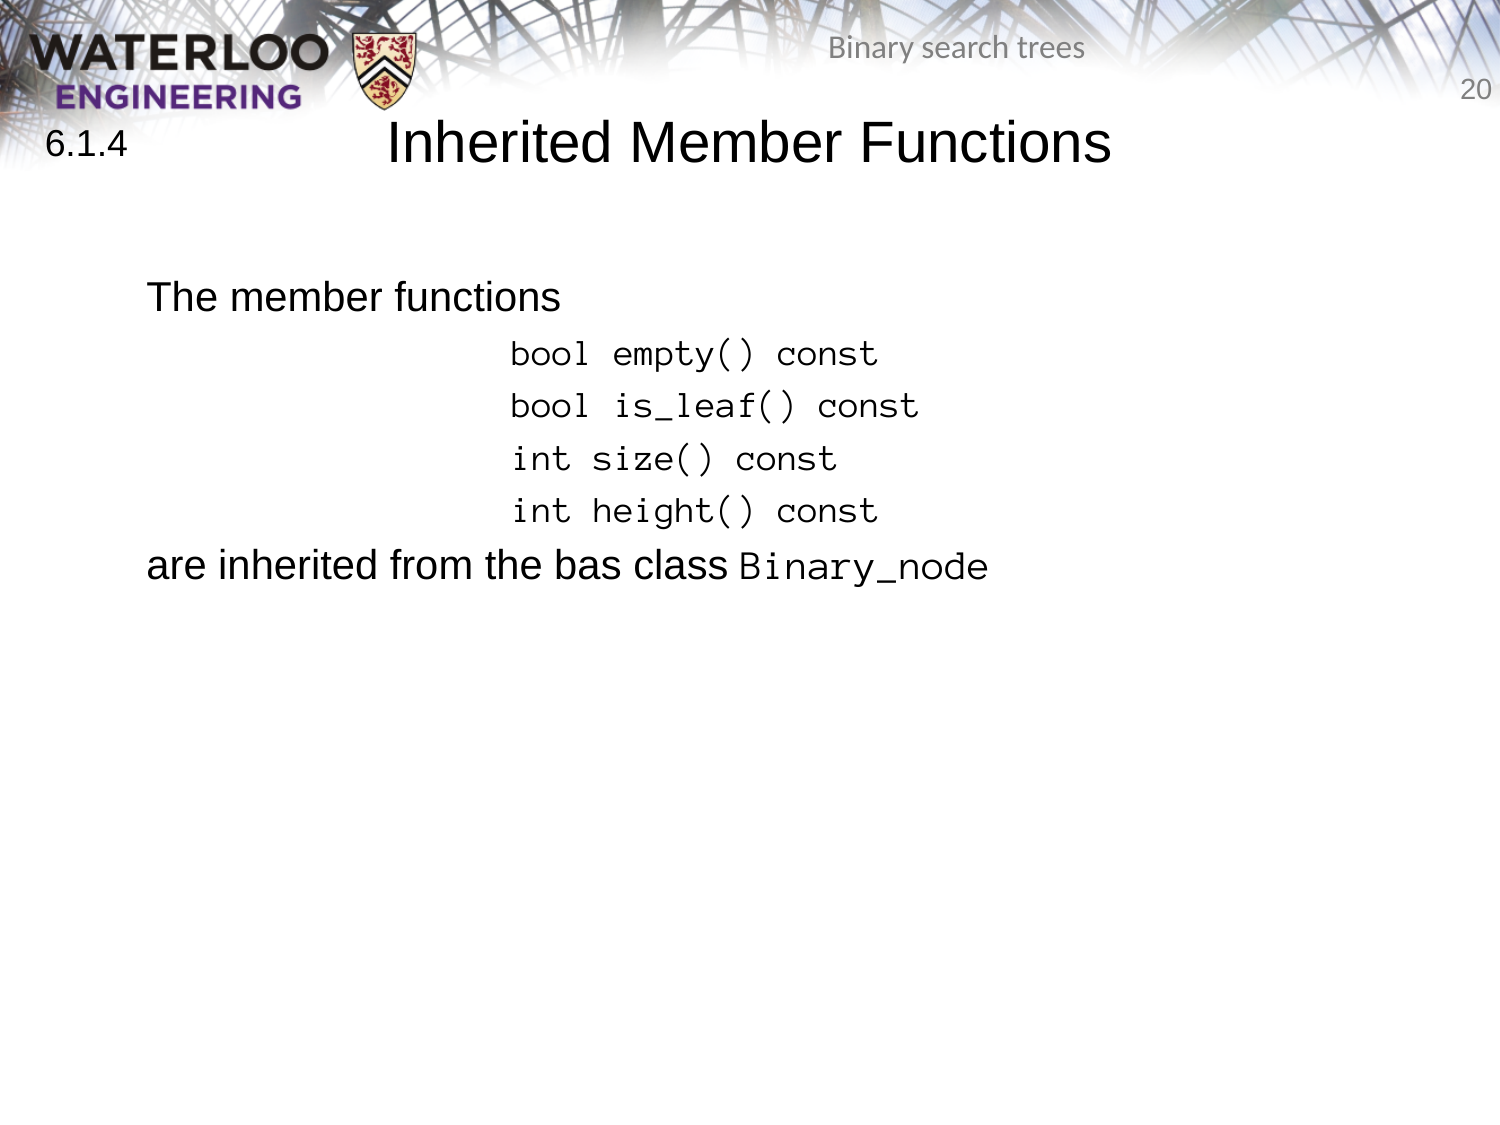

# Inherited Member Functions
6.1.4
	The member functions
			bool empty() const
			bool is_leaf() const
			int size() const
			int height() const
	are inherited from the bas class Binary_node